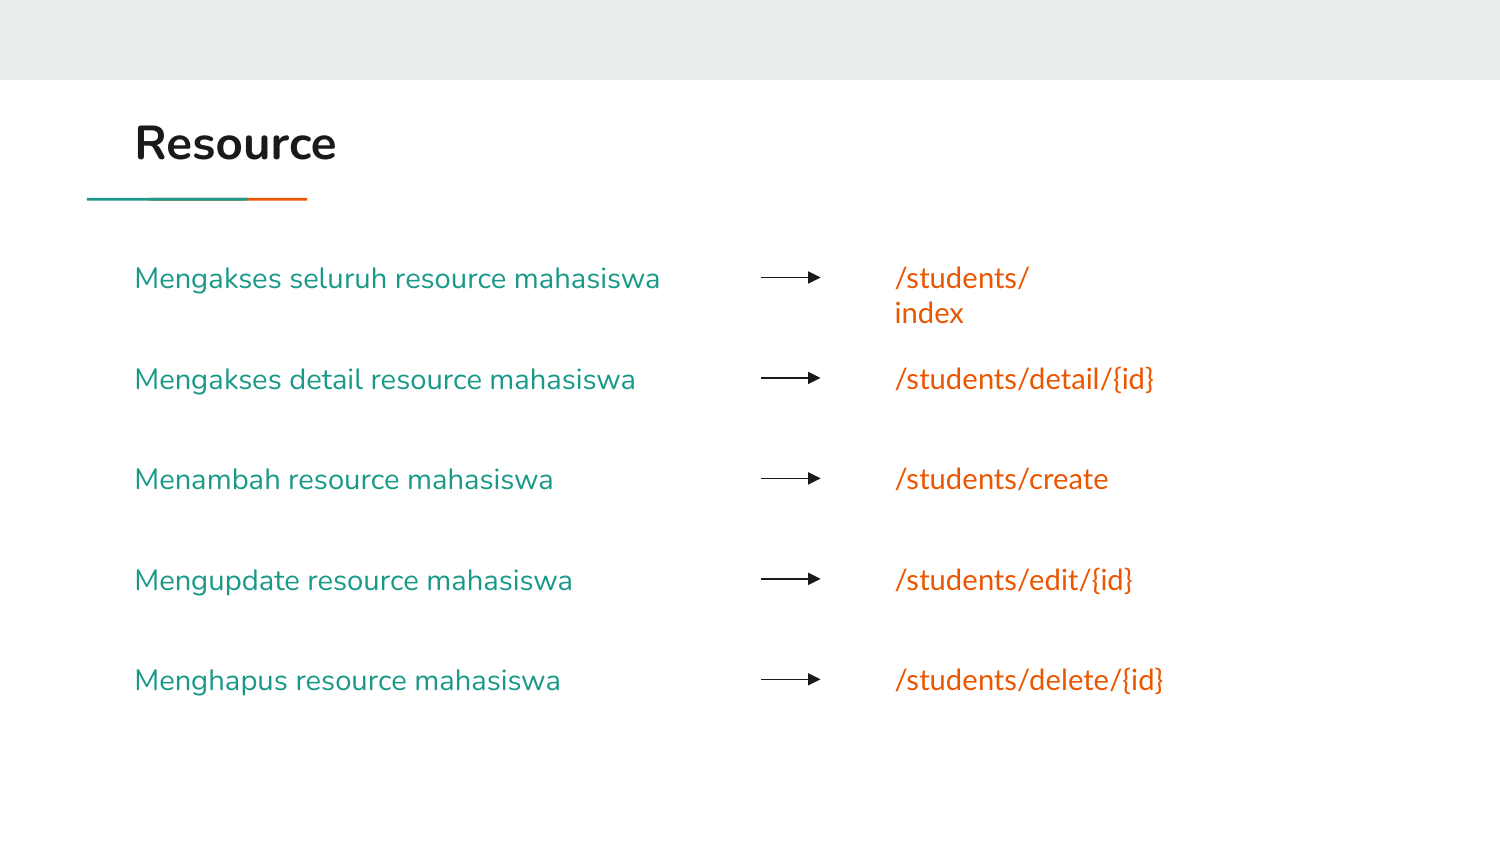

# Resource
Mengakses seluruh resource mahasiswa
/students/index
Mengakses detail resource mahasiswa
/students/detail/{id}
Menambah resource mahasiswa
/students/create
Mengupdate resource mahasiswa
/students/edit/{id}
Menghapus resource mahasiswa
/students/delete/{id}